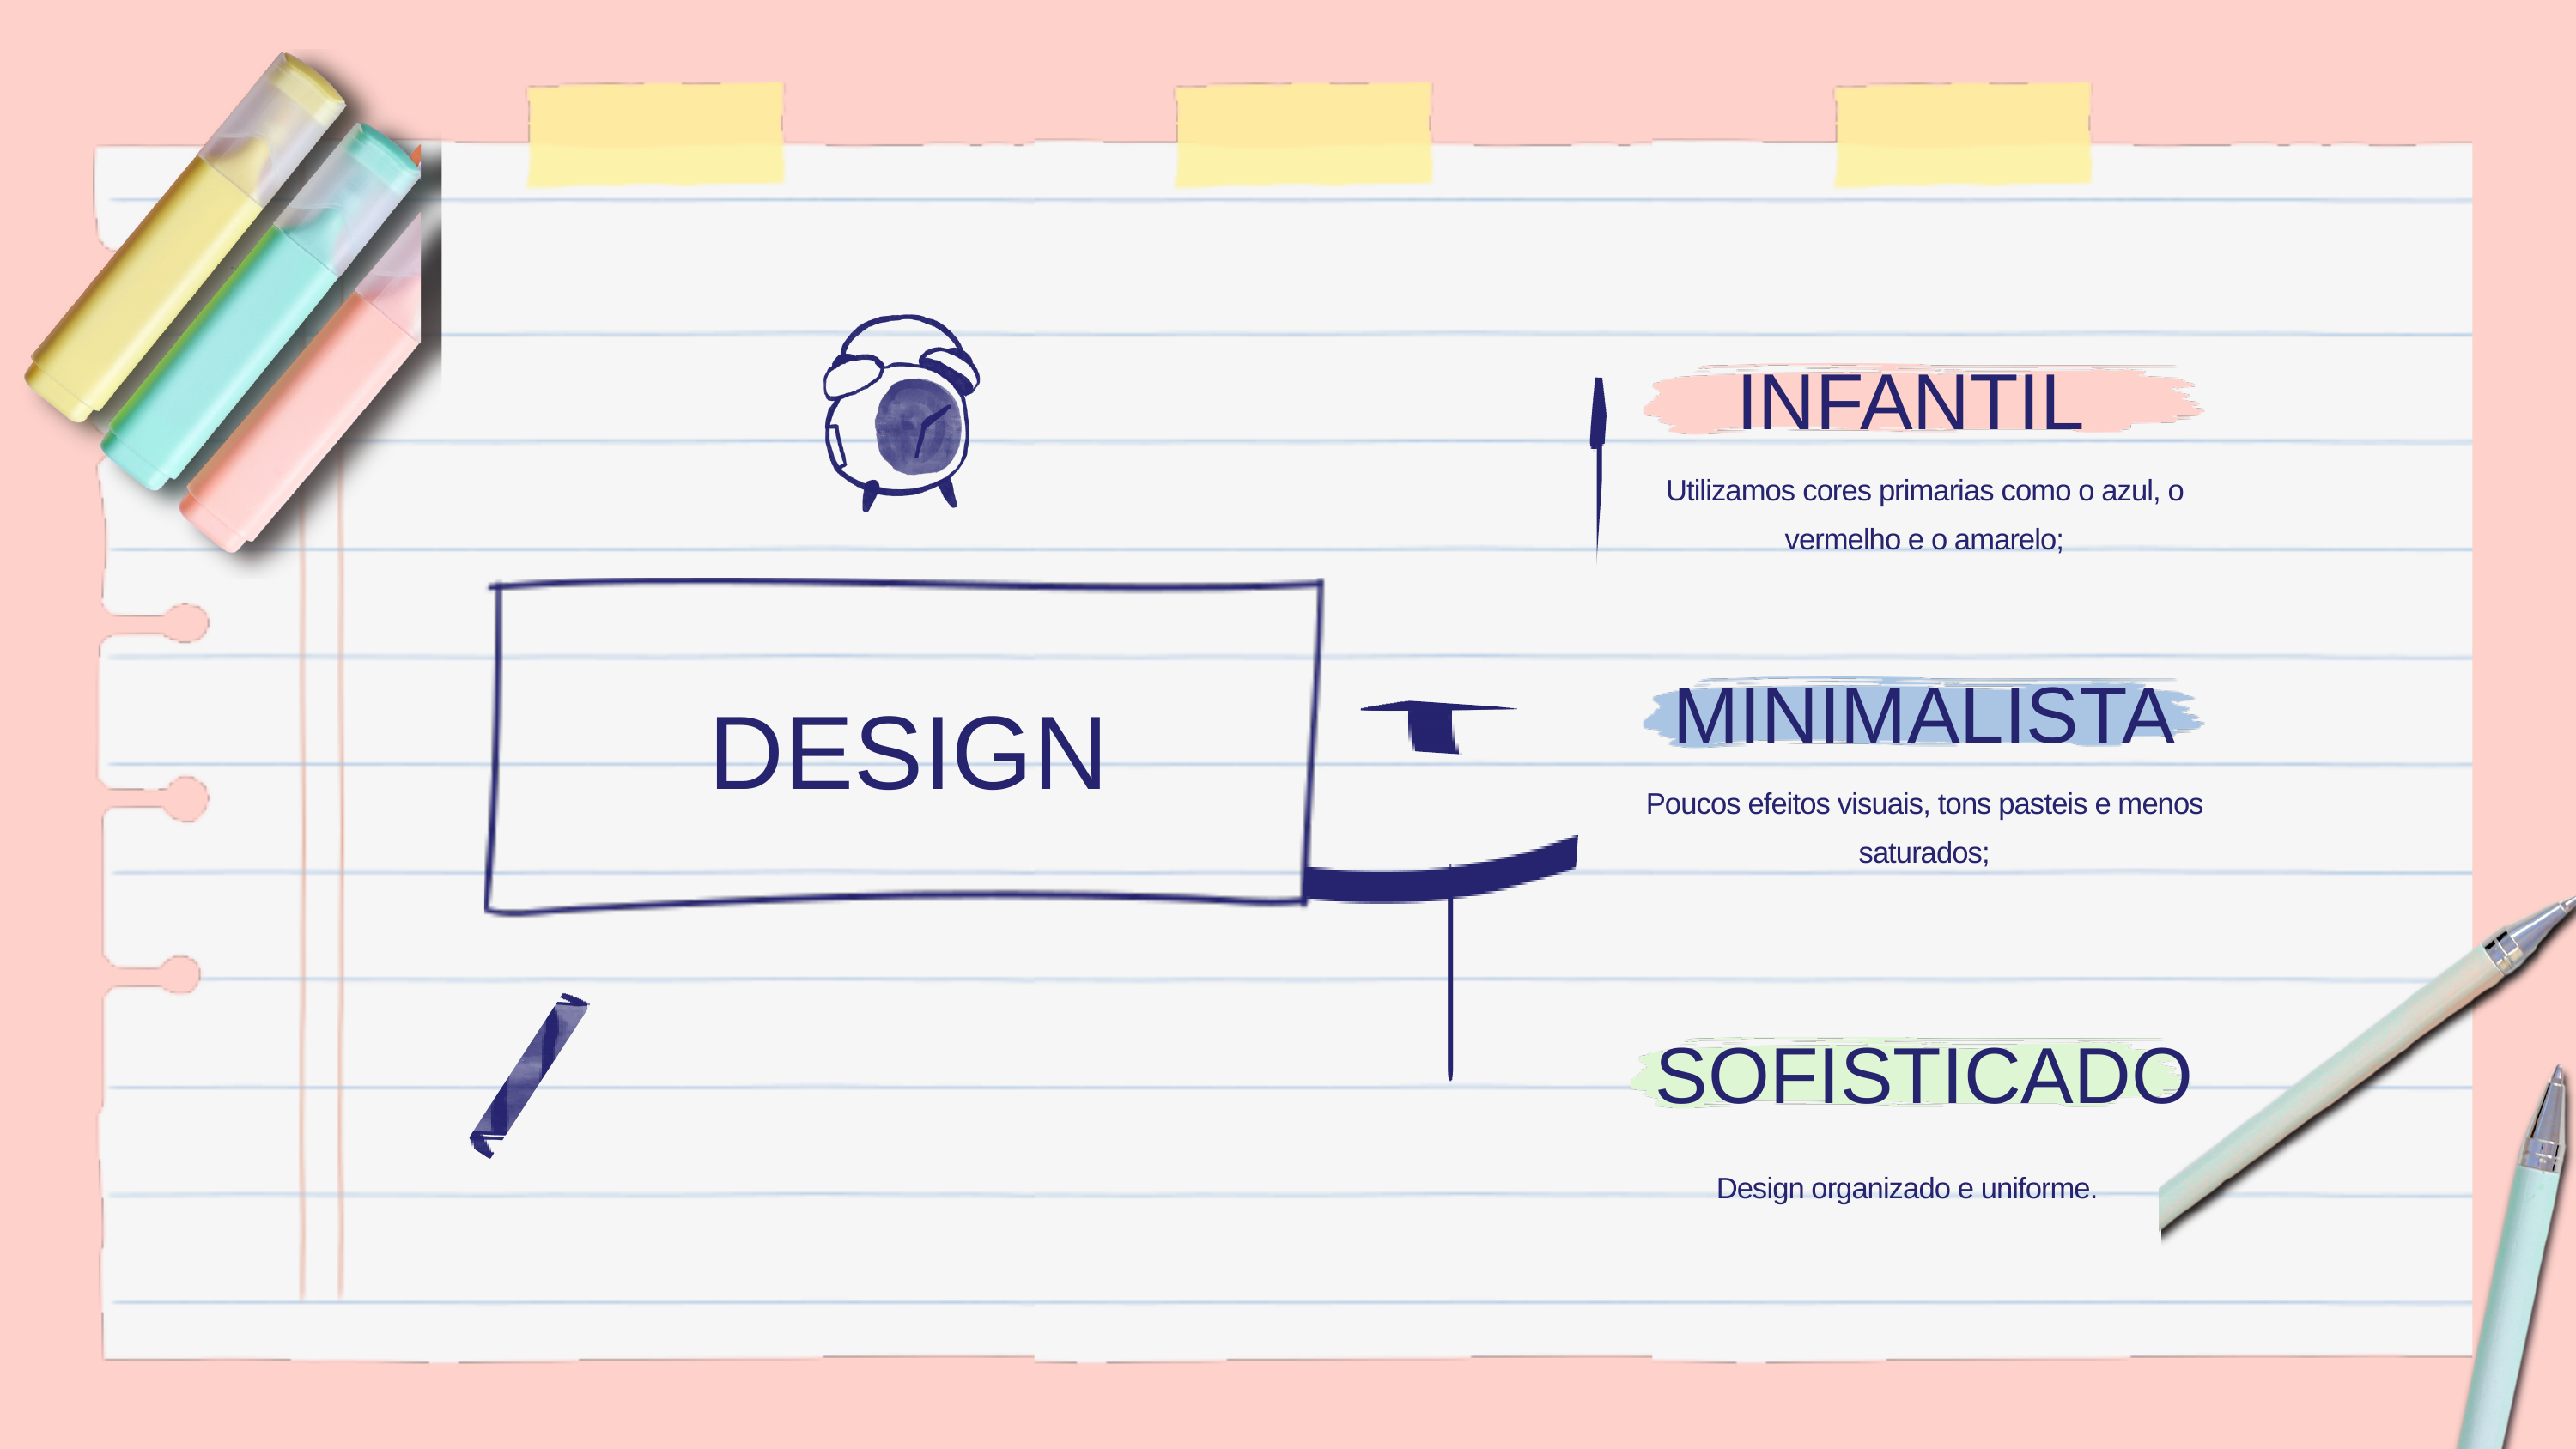

INFANTIL

Utilizamos cores primarias como o azul, o vermelho e o amarelo;

MINIMALISTA

DESIGN
Poucos efeitos visuais, tons pasteis e menos saturados;

SOFISTICADO

Design organizado e uniforme.